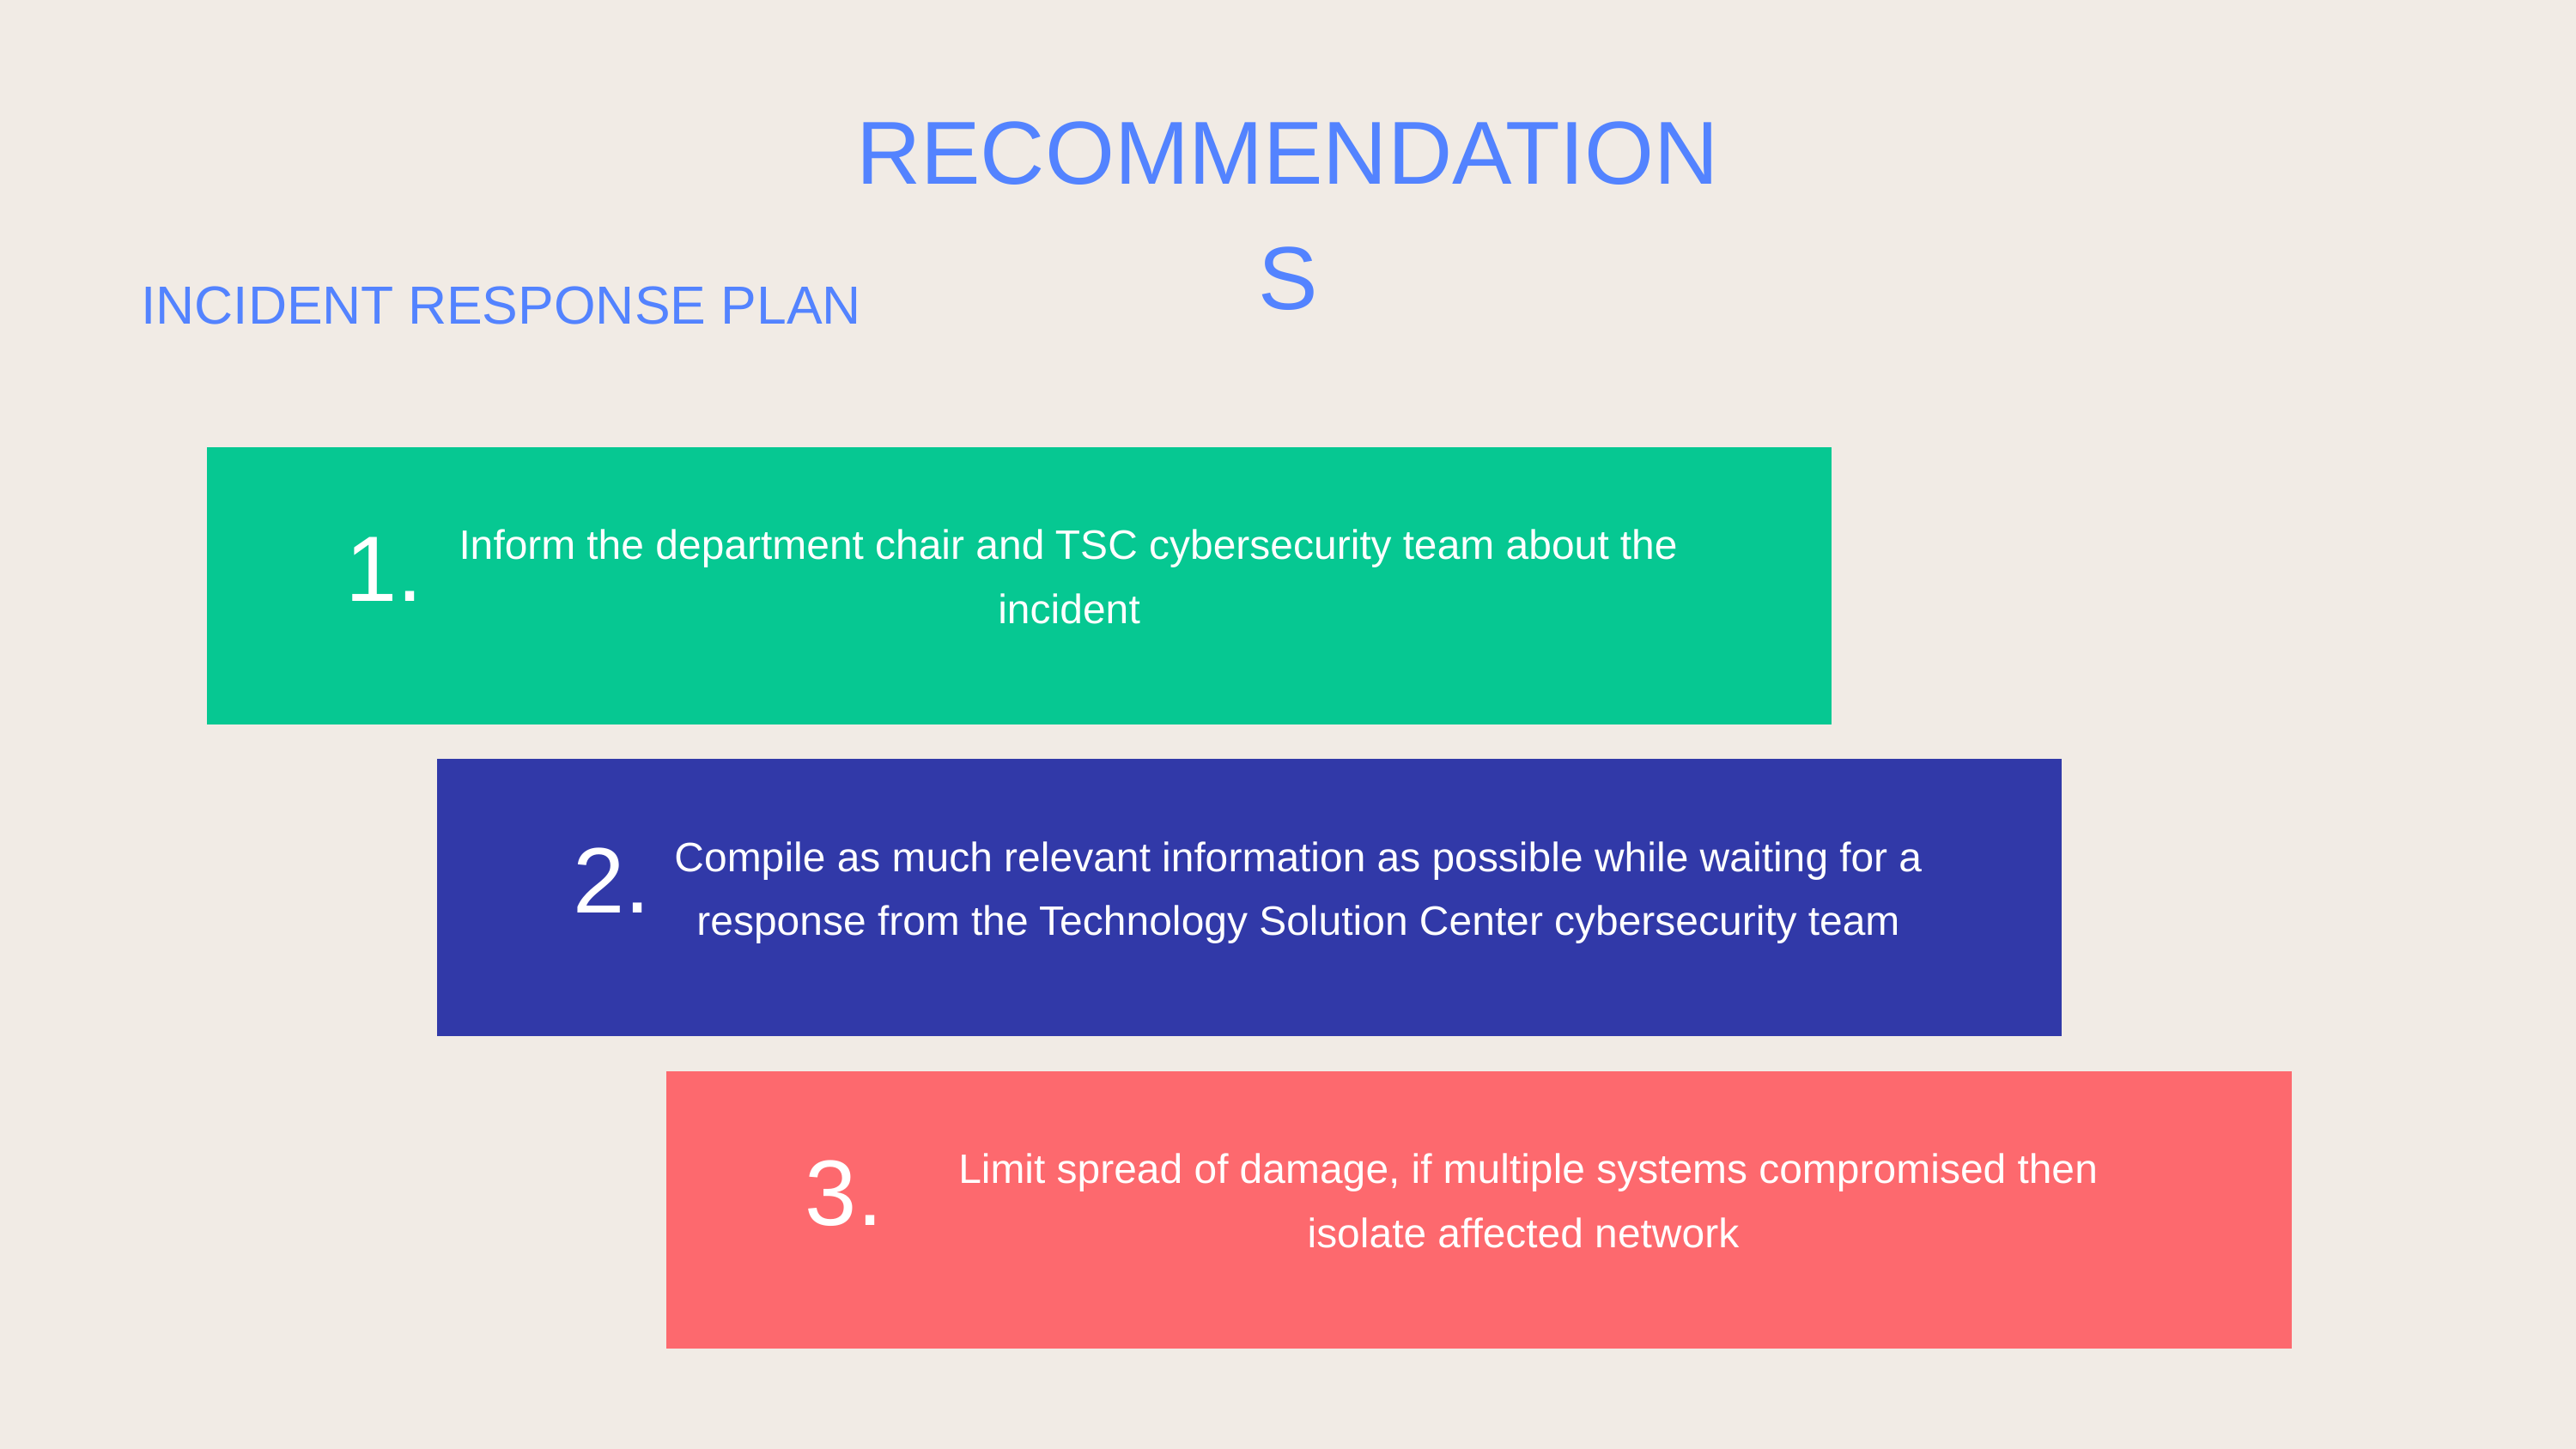

RECOMMENDATIONS
INCIDENT RESPONSE PLAN

Inform the department chair and TSC cybersecurity team about the incident
1.

Compile as much relevant information as possible while waiting for a response from the Technology Solution Center cybersecurity team
2.

Limit spread of damage, if multiple systems compromised then isolate affected network
3.